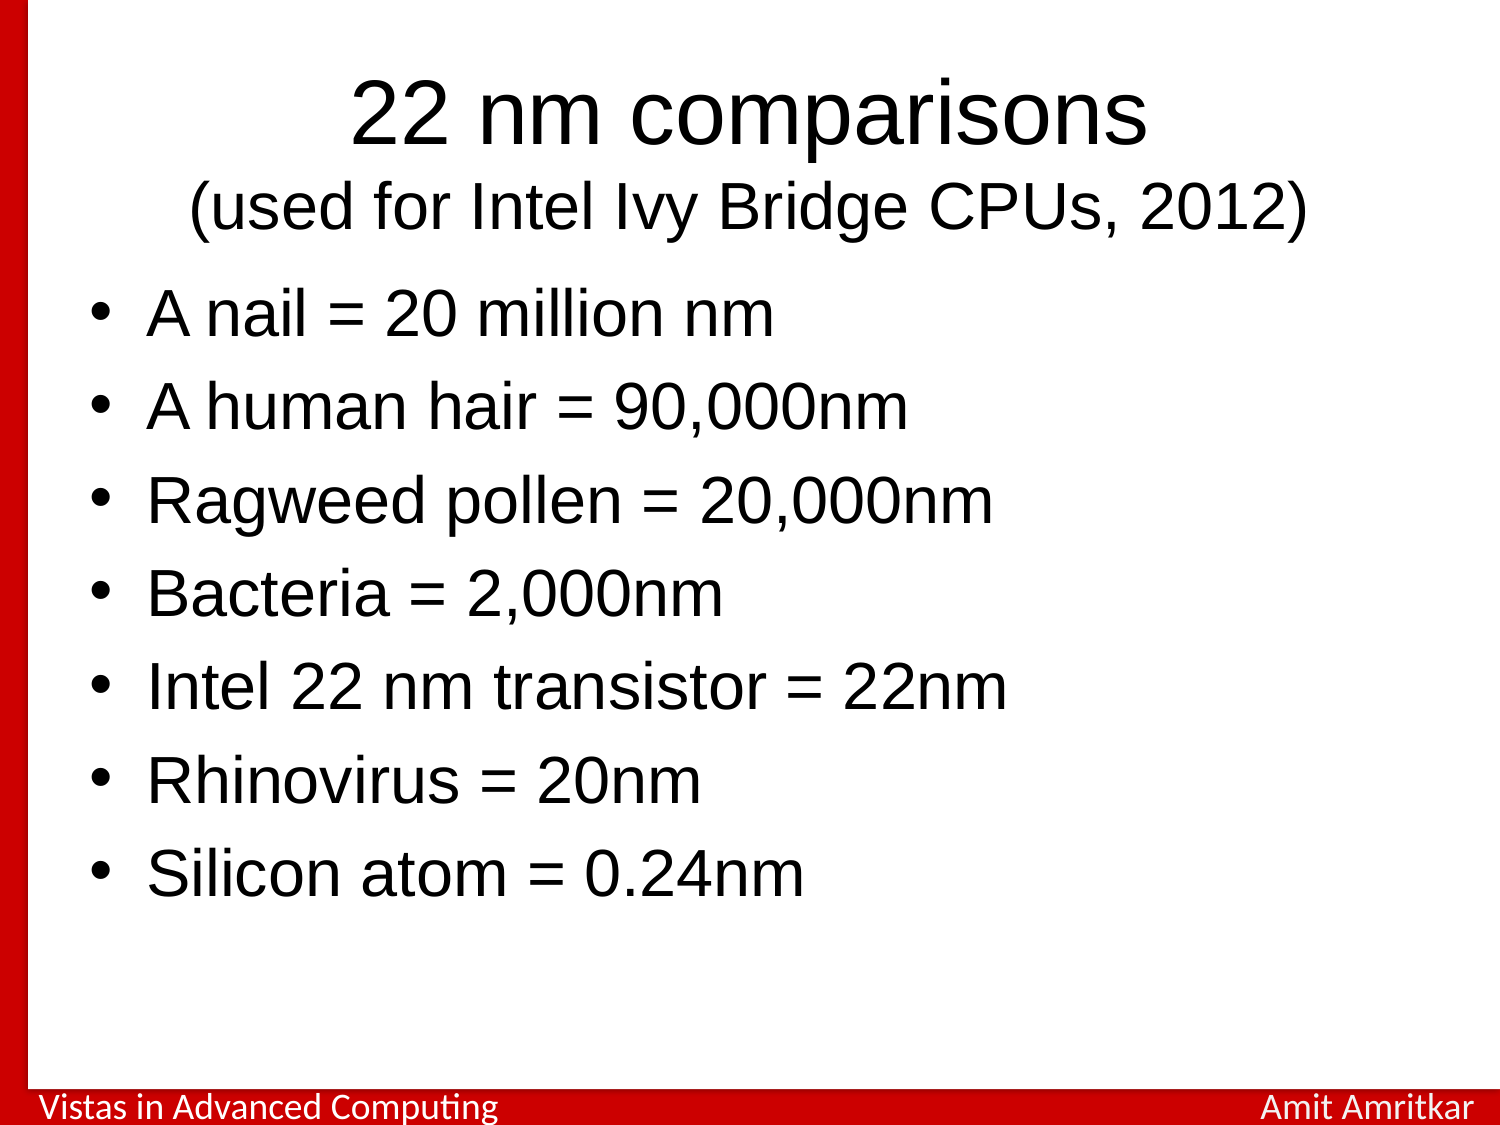

# 22 nm comparisons (used for Intel Ivy Bridge CPUs, 2012)
A nail = 20 million nm
A human hair = 90,000nm
Ragweed pollen = 20,000nm
Bacteria = 2,000nm
Intel 22 nm transistor = 22nm
Rhinovirus = 20nm
Silicon atom = 0.24nm